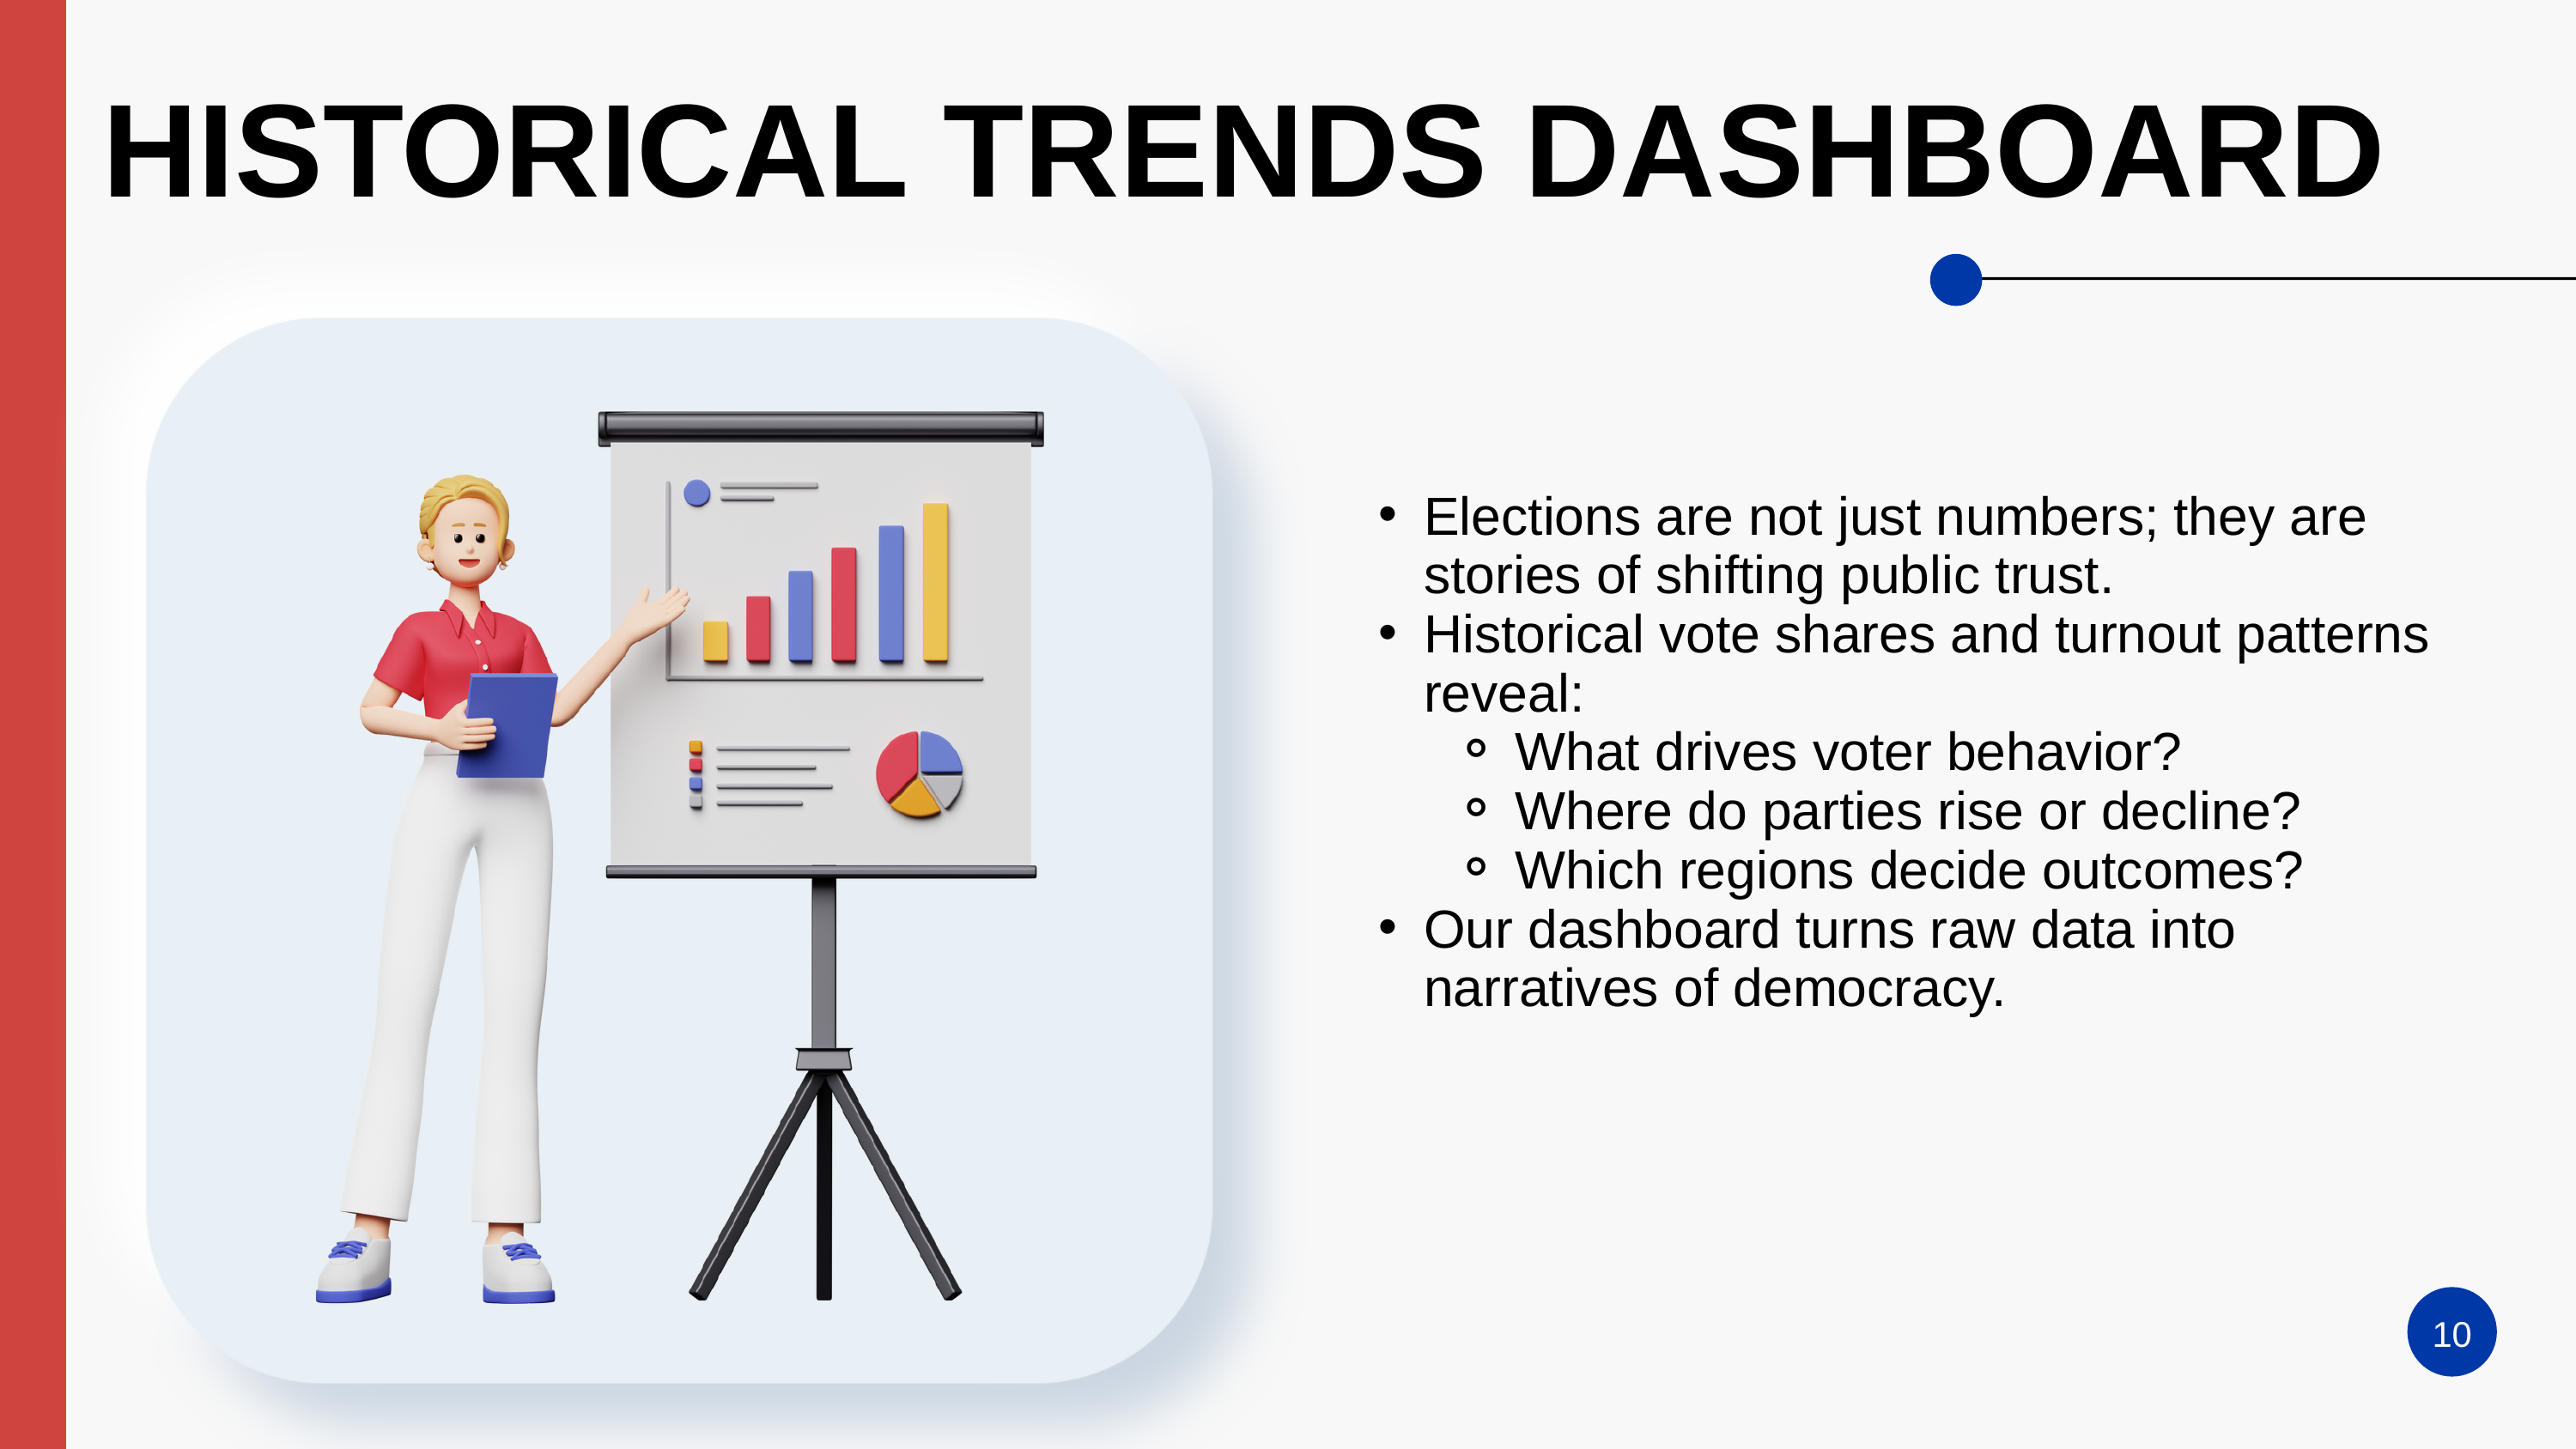

HISTORICAL TRENDS DASHBOARD

Elections are not just numbers; they are stories of shifting public trust.
Historical vote shares and turnout patterns reveal:
What drives voter behavior?
Where do parties rise or decline?
Which regions decide outcomes?
Our dashboard turns raw data into narratives of democracy.

10